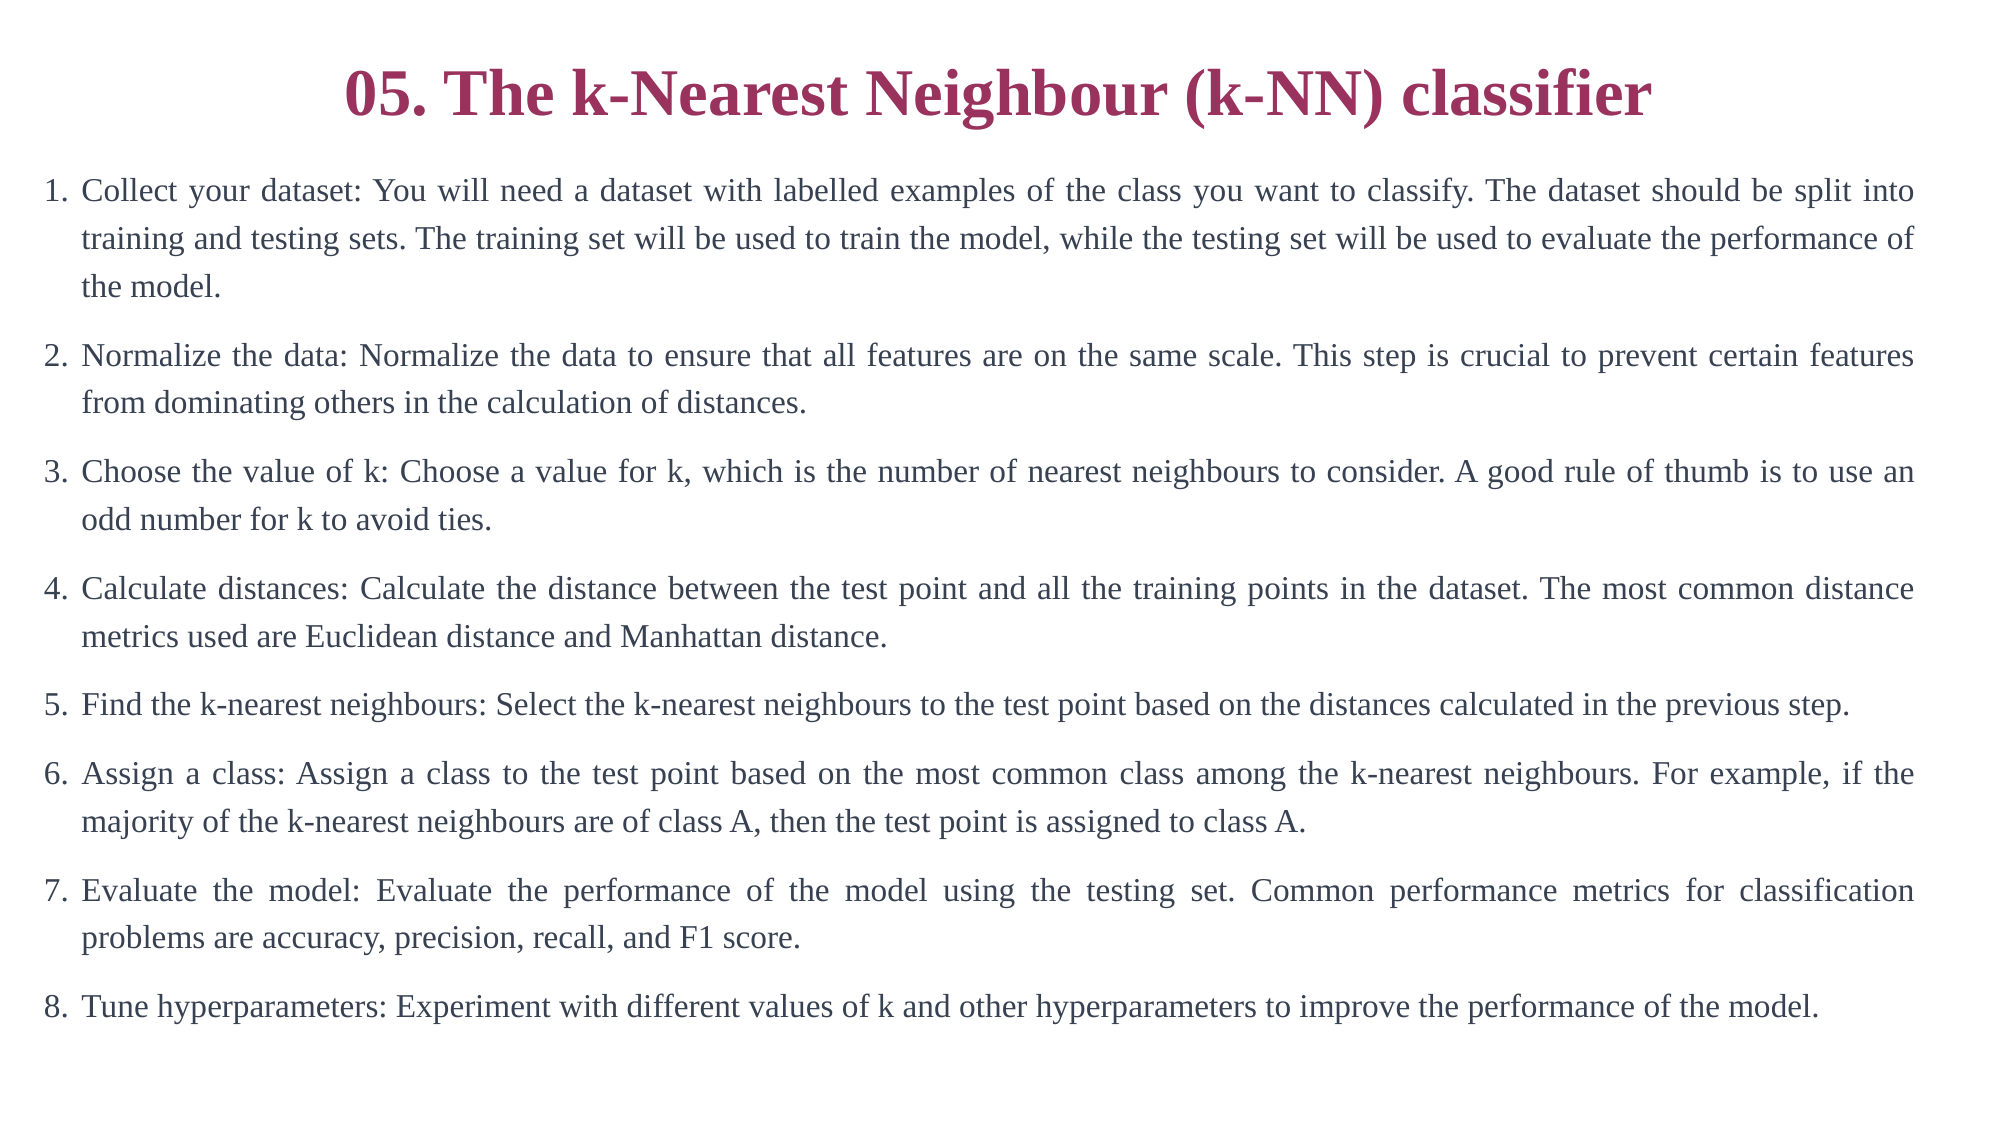

05. The k-Nearest Neighbour (k-NN) classifier
Collect your dataset: You will need a dataset with labelled examples of the class you want to classify. The dataset should be split into training and testing sets. The training set will be used to train the model, while the testing set will be used to evaluate the performance of the model.
Normalize the data: Normalize the data to ensure that all features are on the same scale. This step is crucial to prevent certain features from dominating others in the calculation of distances.
Choose the value of k: Choose a value for k, which is the number of nearest neighbours to consider. A good rule of thumb is to use an odd number for k to avoid ties.
Calculate distances: Calculate the distance between the test point and all the training points in the dataset. The most common distance metrics used are Euclidean distance and Manhattan distance.
Find the k-nearest neighbours: Select the k-nearest neighbours to the test point based on the distances calculated in the previous step.
Assign a class: Assign a class to the test point based on the most common class among the k-nearest neighbours. For example, if the majority of the k-nearest neighbours are of class A, then the test point is assigned to class A.
Evaluate the model: Evaluate the performance of the model using the testing set. Common performance metrics for classification problems are accuracy, precision, recall, and F1 score.
Tune hyperparameters: Experiment with different values of k and other hyperparameters to improve the performance of the model.